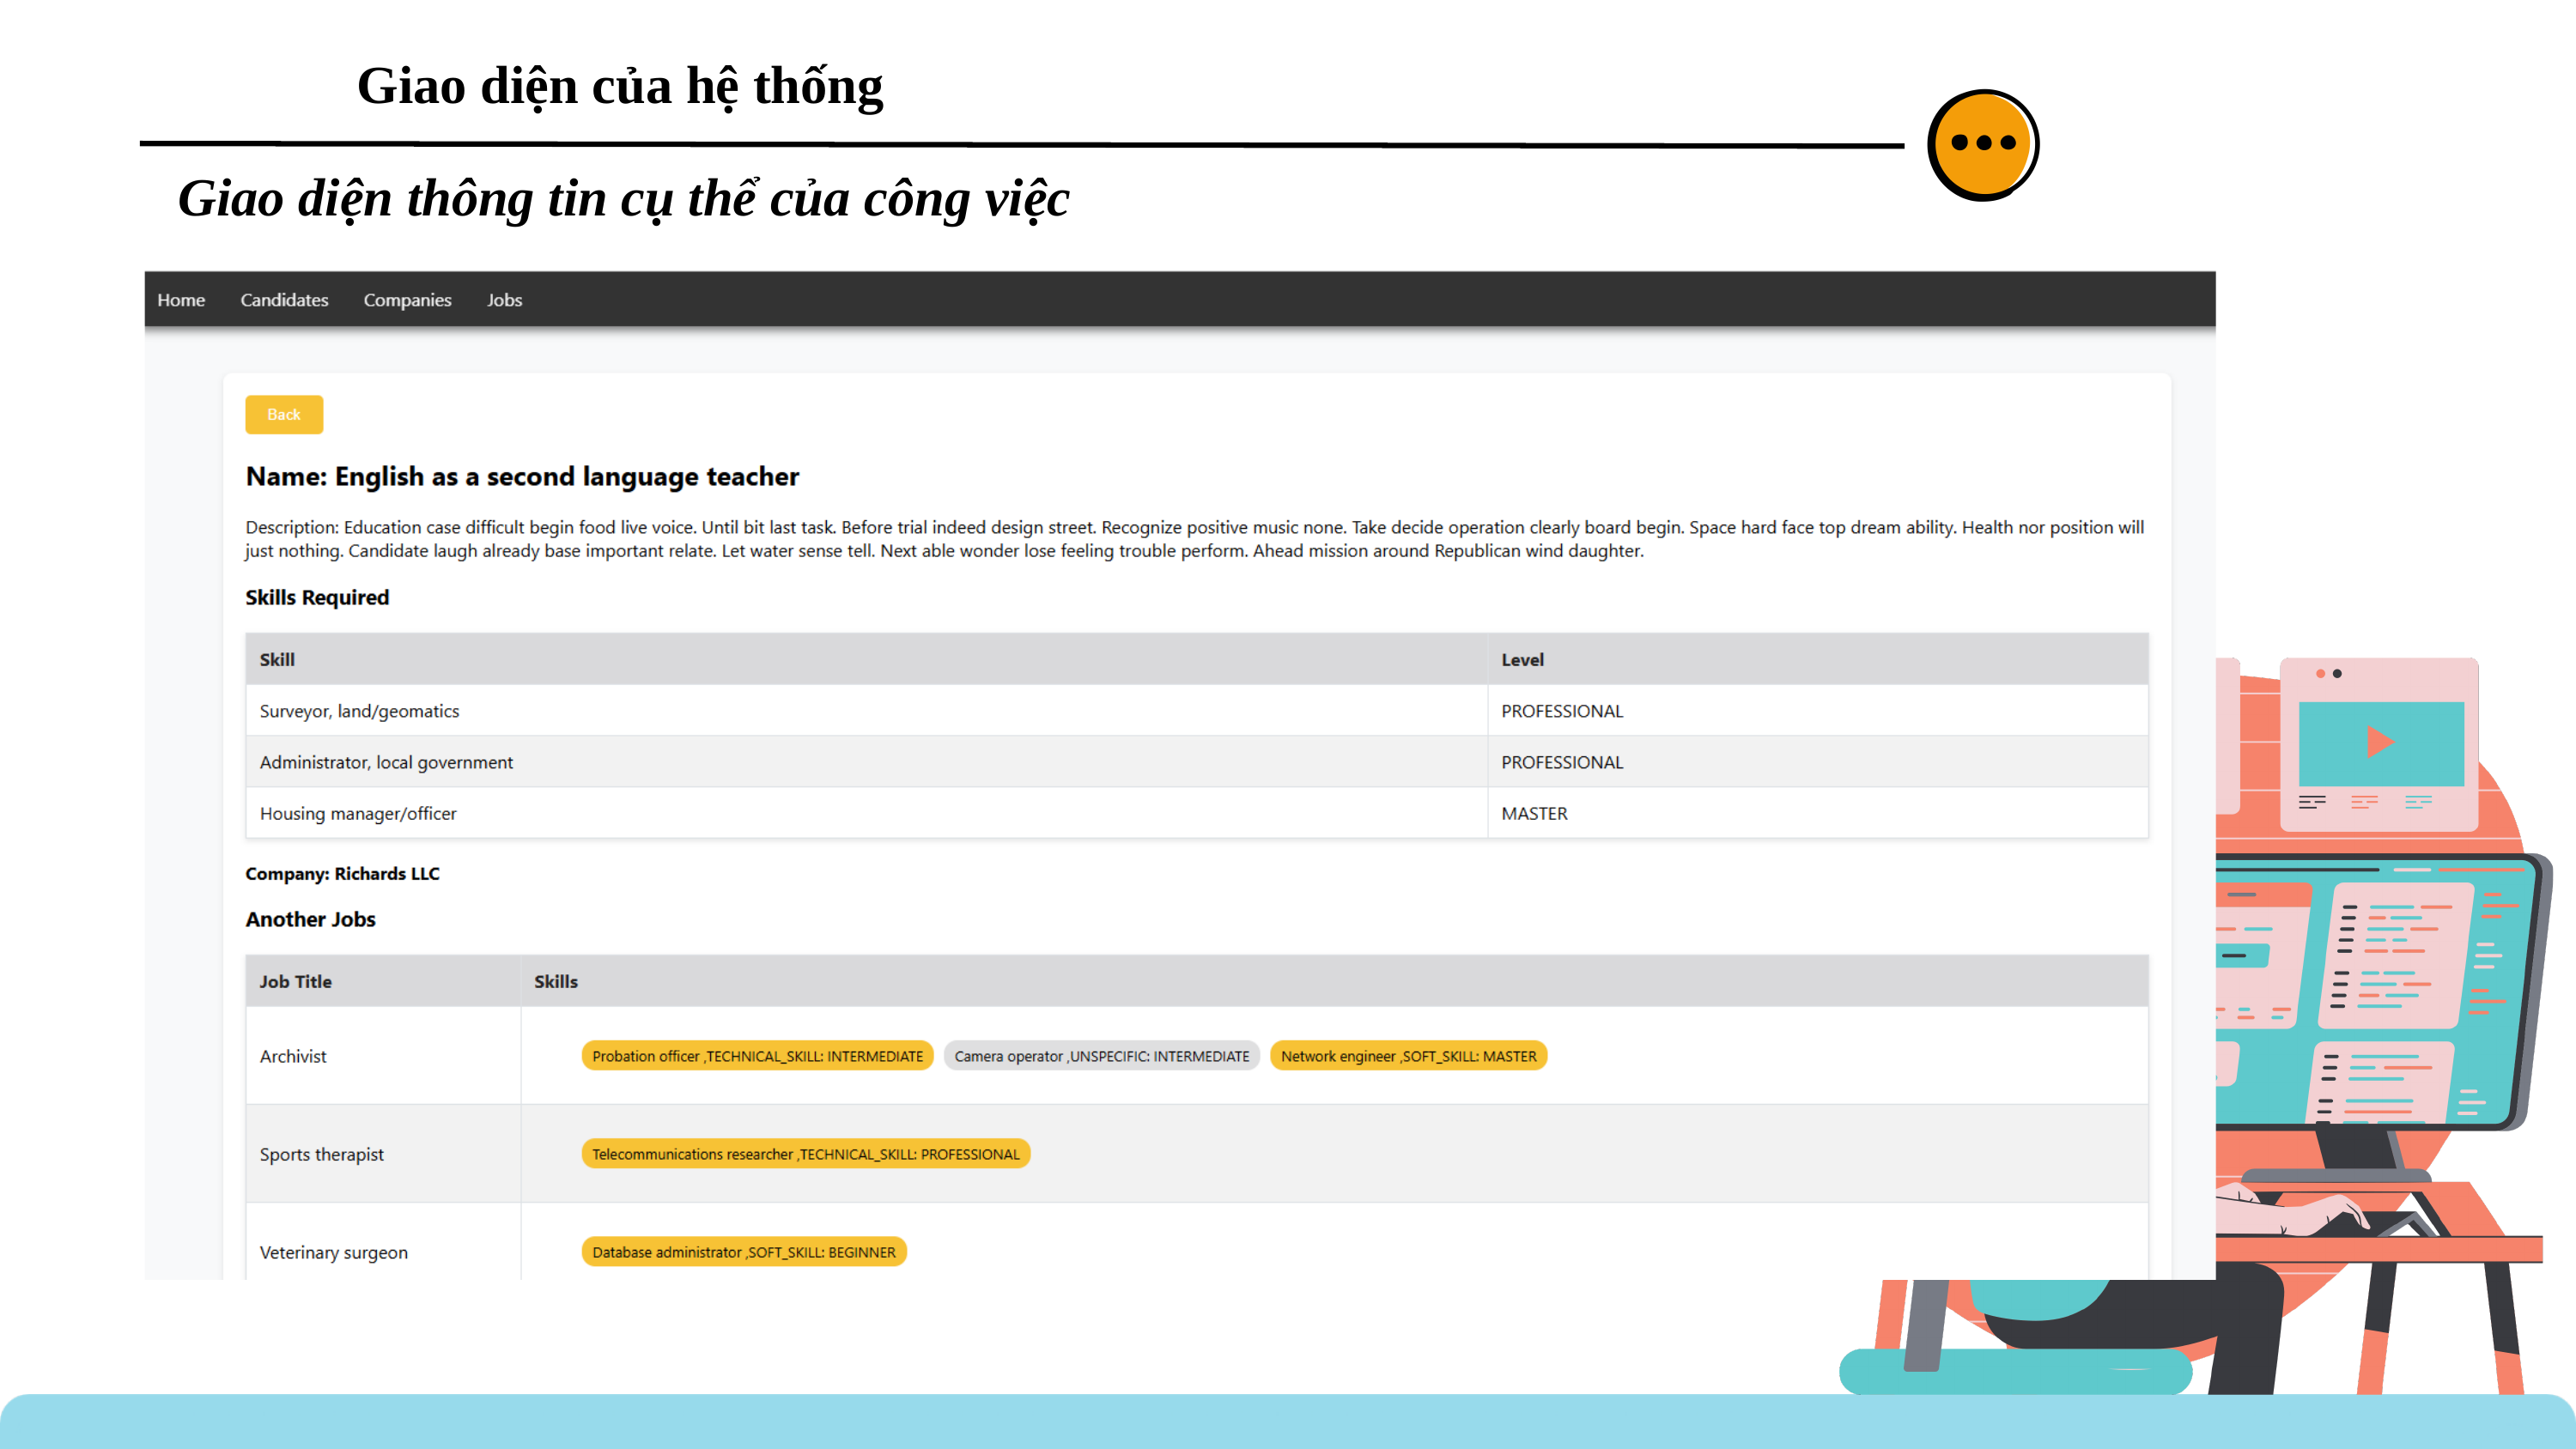

Giao diện của hệ thống

Giao diện thông tin cụ thể của công việc